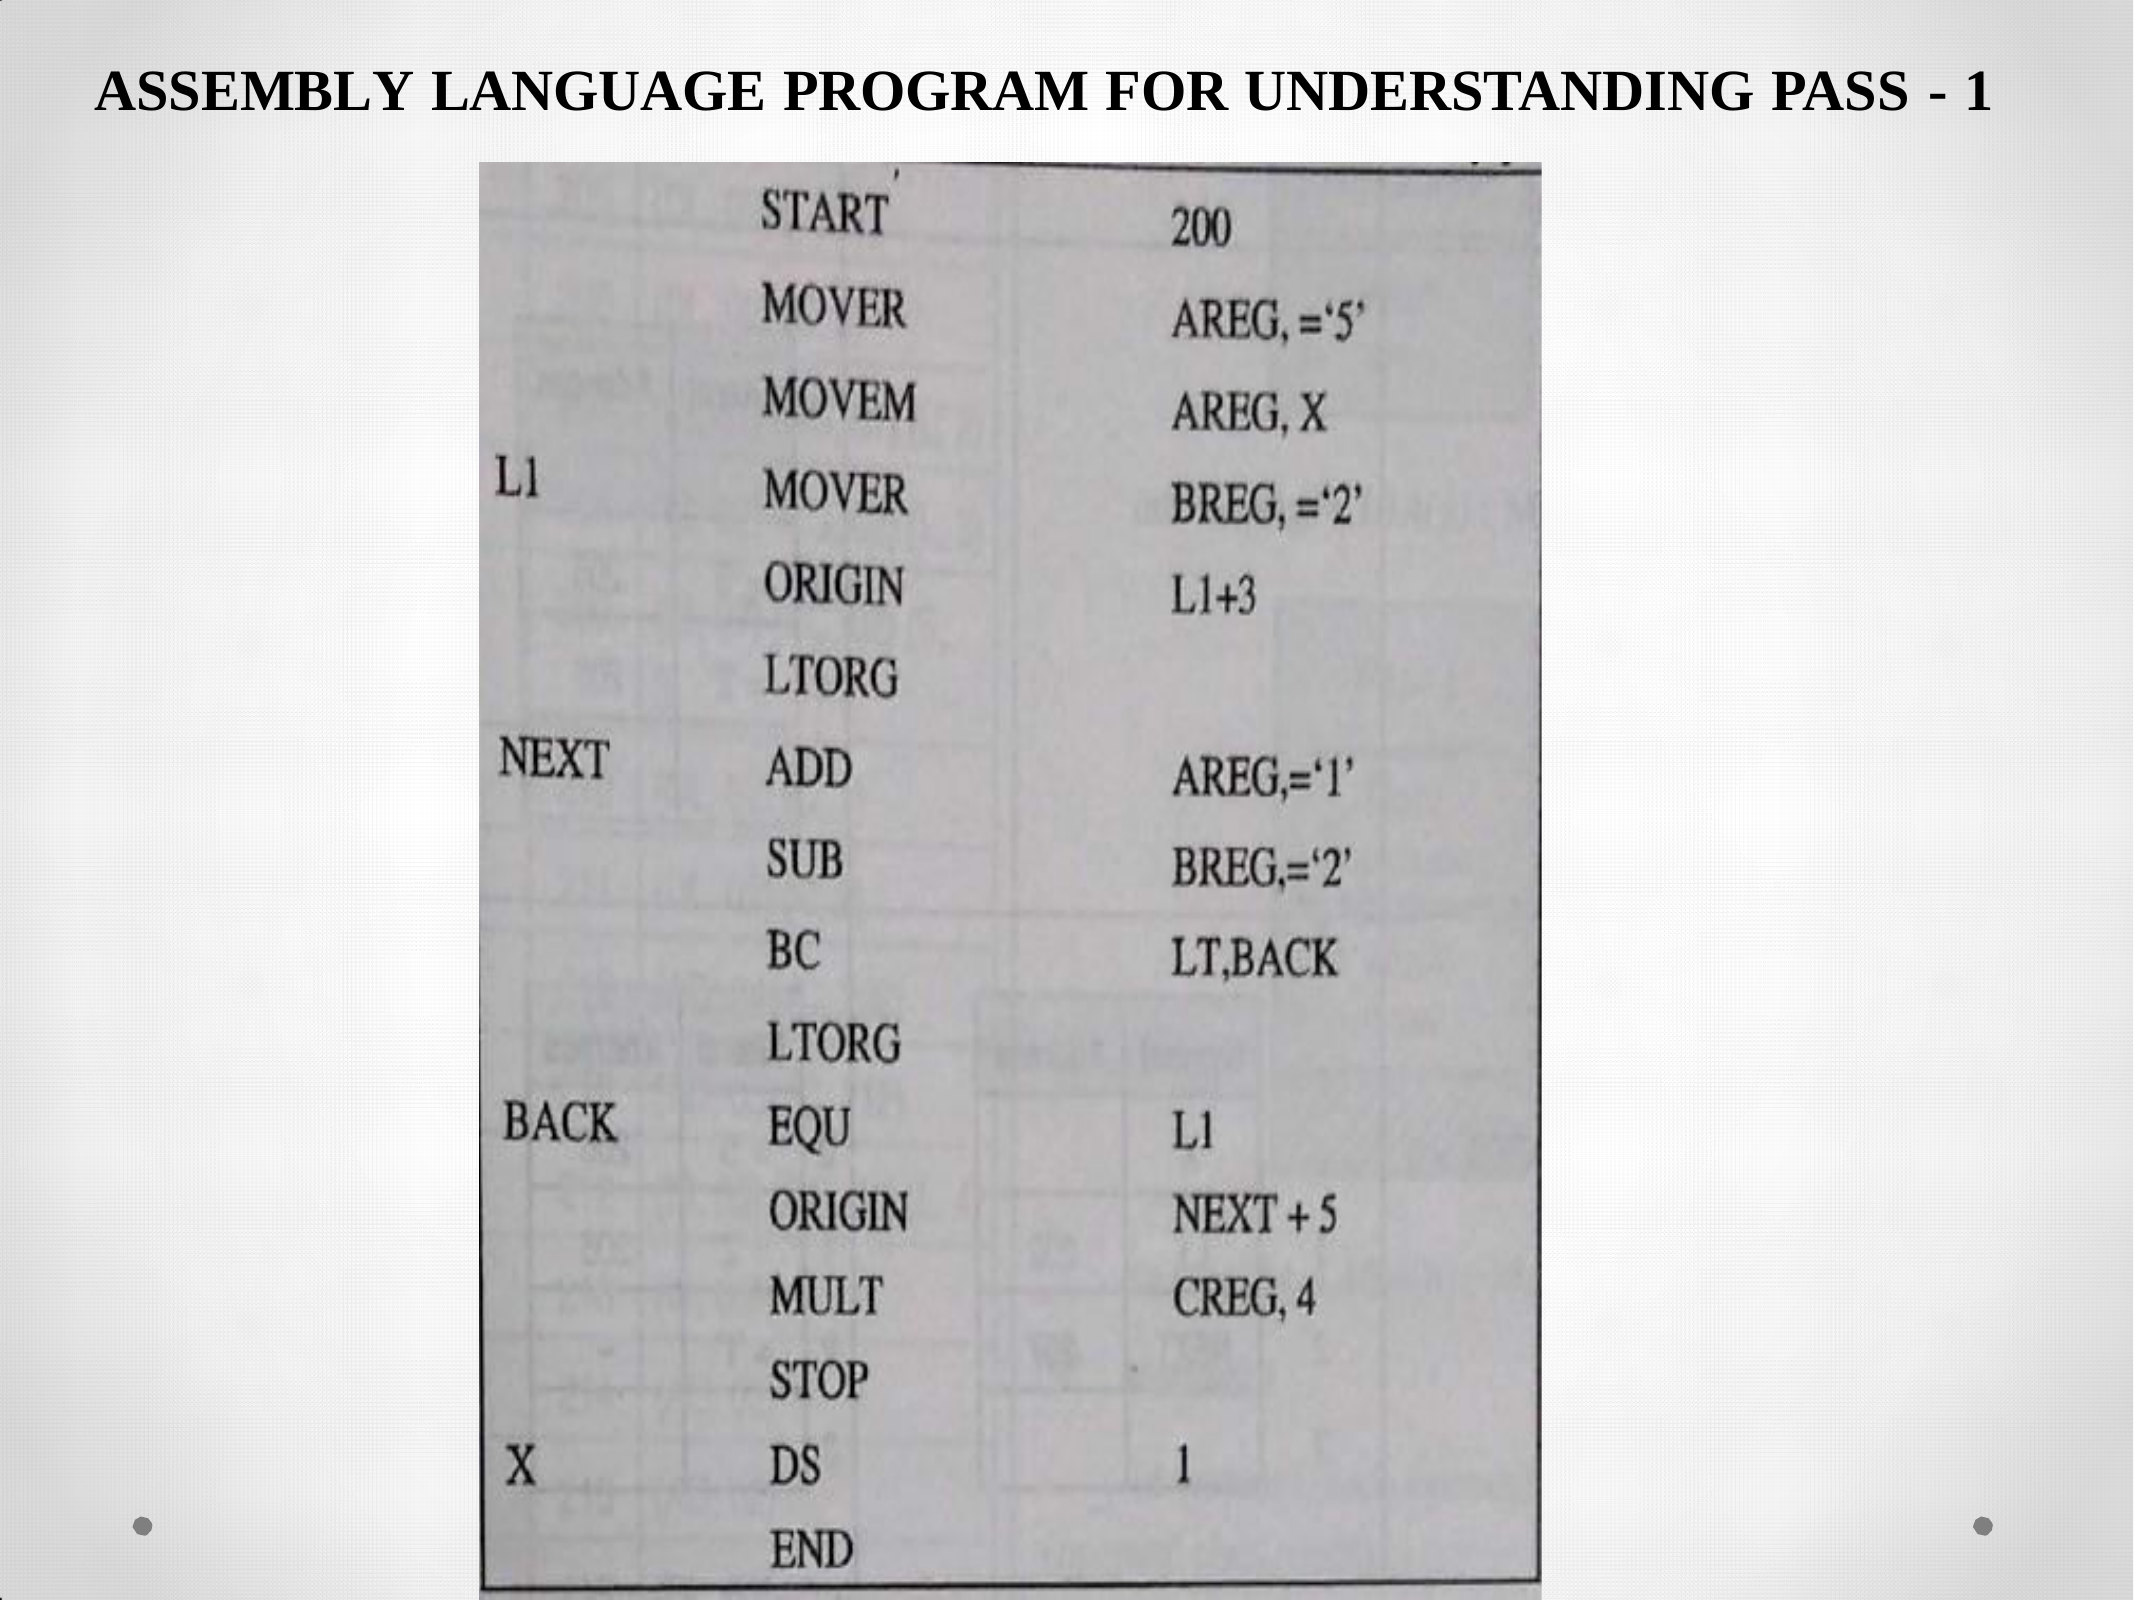

ASSEMBLY LANGUAGE PROGRAM FOR UNDERSTANDING PASS - 1